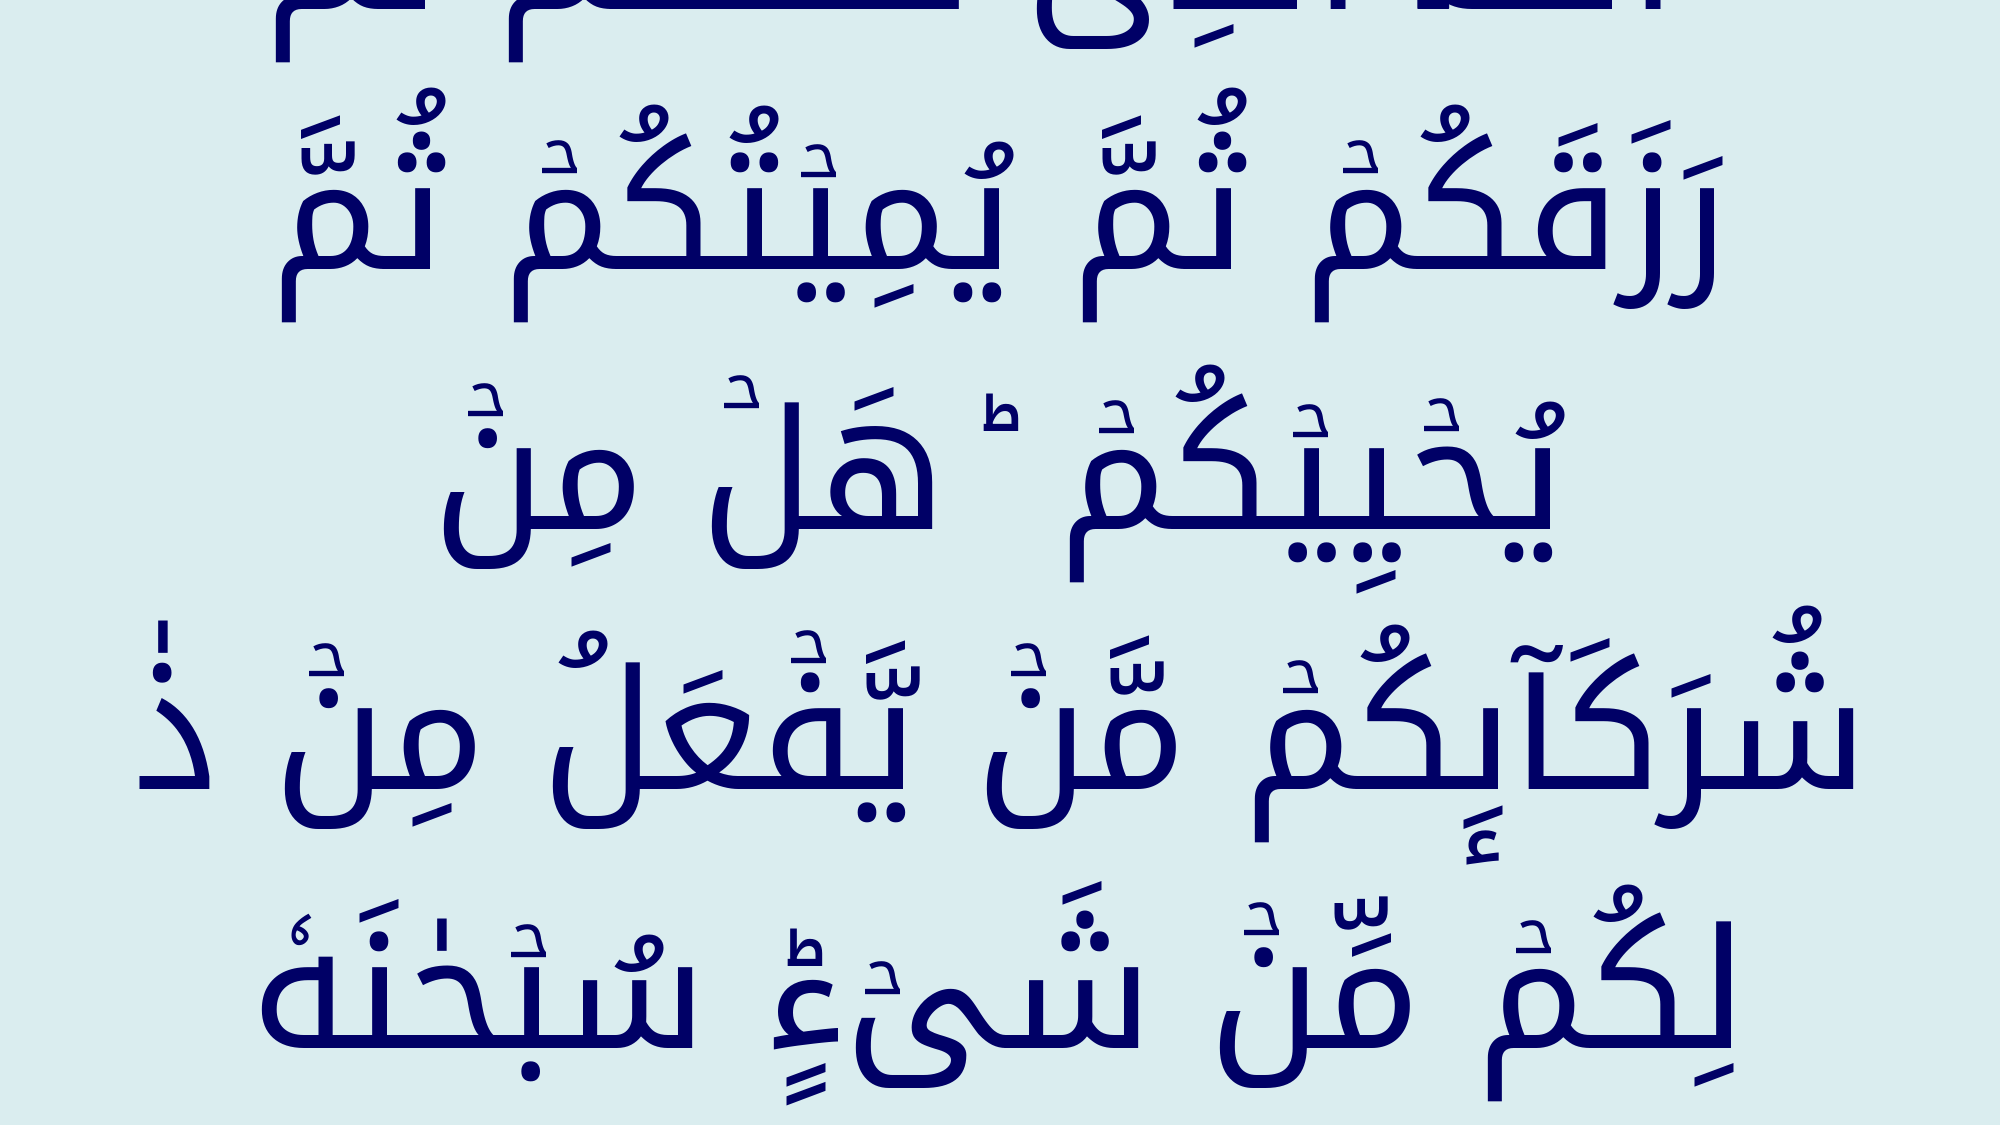

اَللّٰهُ الَّذِىۡ خَلَقَكُمۡ ثُمَّ رَزَقَكُمۡ ثُمَّ يُمِيۡتُكُمۡ ثُمَّ يُحۡيِيۡكُمۡ‌ ؕ هَلۡ مِنۡ شُرَكَآٮِٕكُمۡ مَّنۡ يَّفۡعَلُ مِنۡ ذٰ لِكُمۡ مِّنۡ شَىۡءٍ‌ؕ سُبۡحٰنَهٗ وَتَعٰلٰى عَمَّا يُشۡرِكُوۡنَ‏﴿﻿۴۰﻿﴾